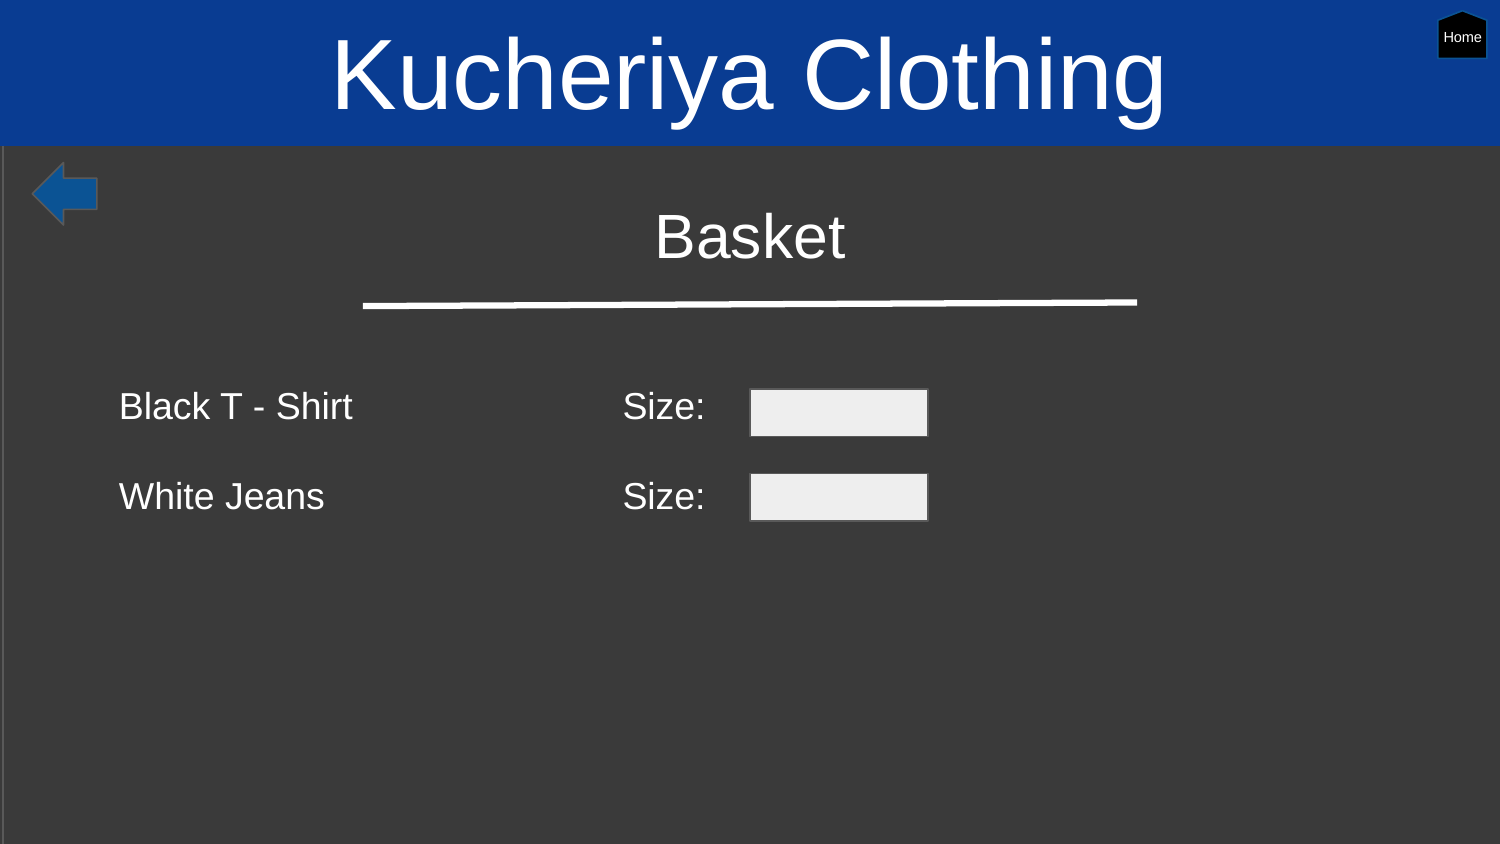

Kucheriya Clothing

Home

Basket
Black T - Shirt

White Jeans
Size:

Size: